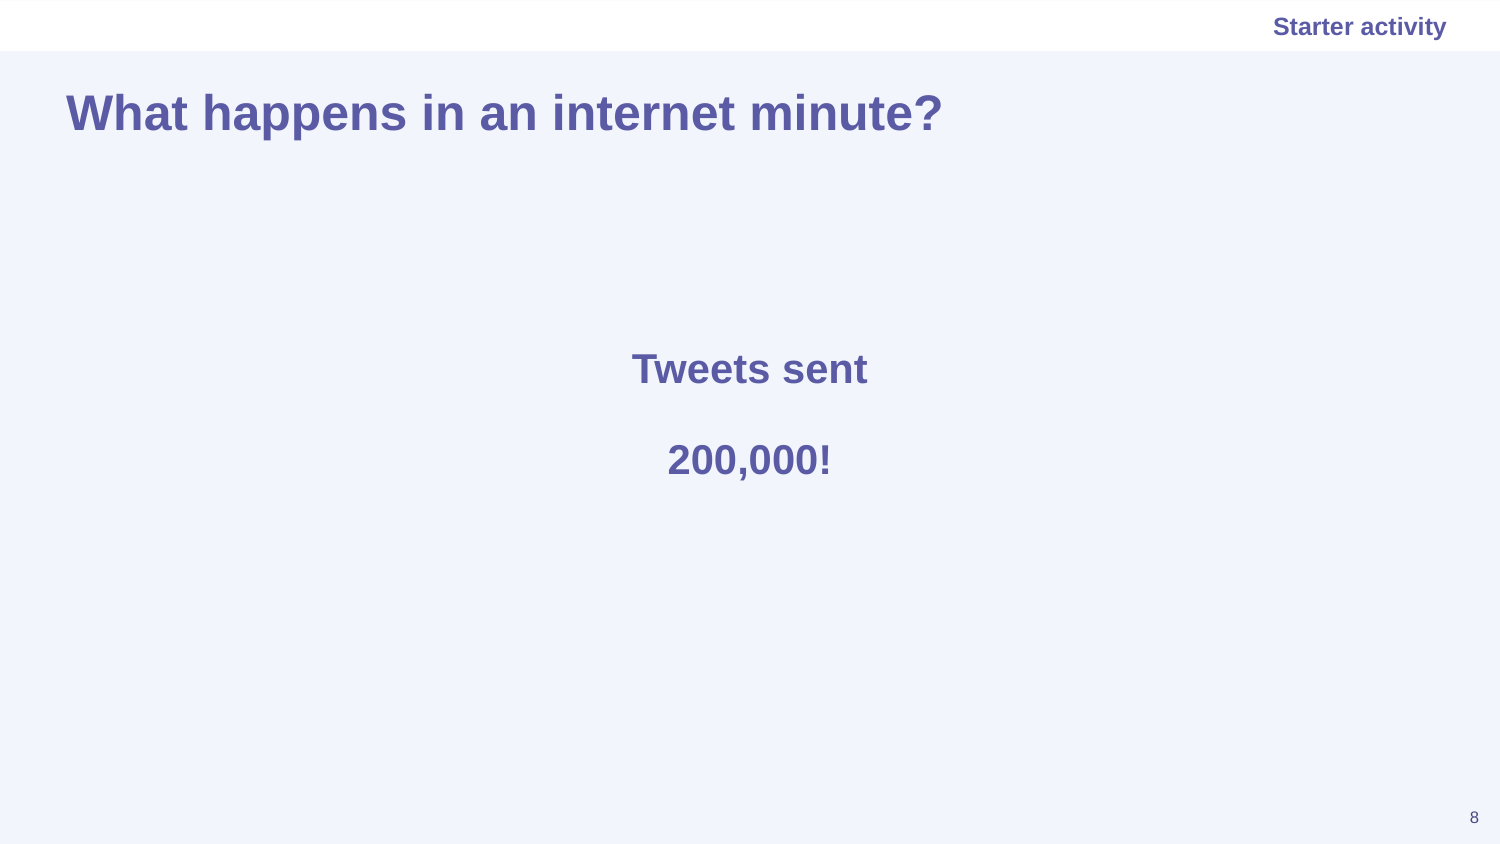

Starter activity
# What happens in an internet minute?

Tweets sent
200,000!
8